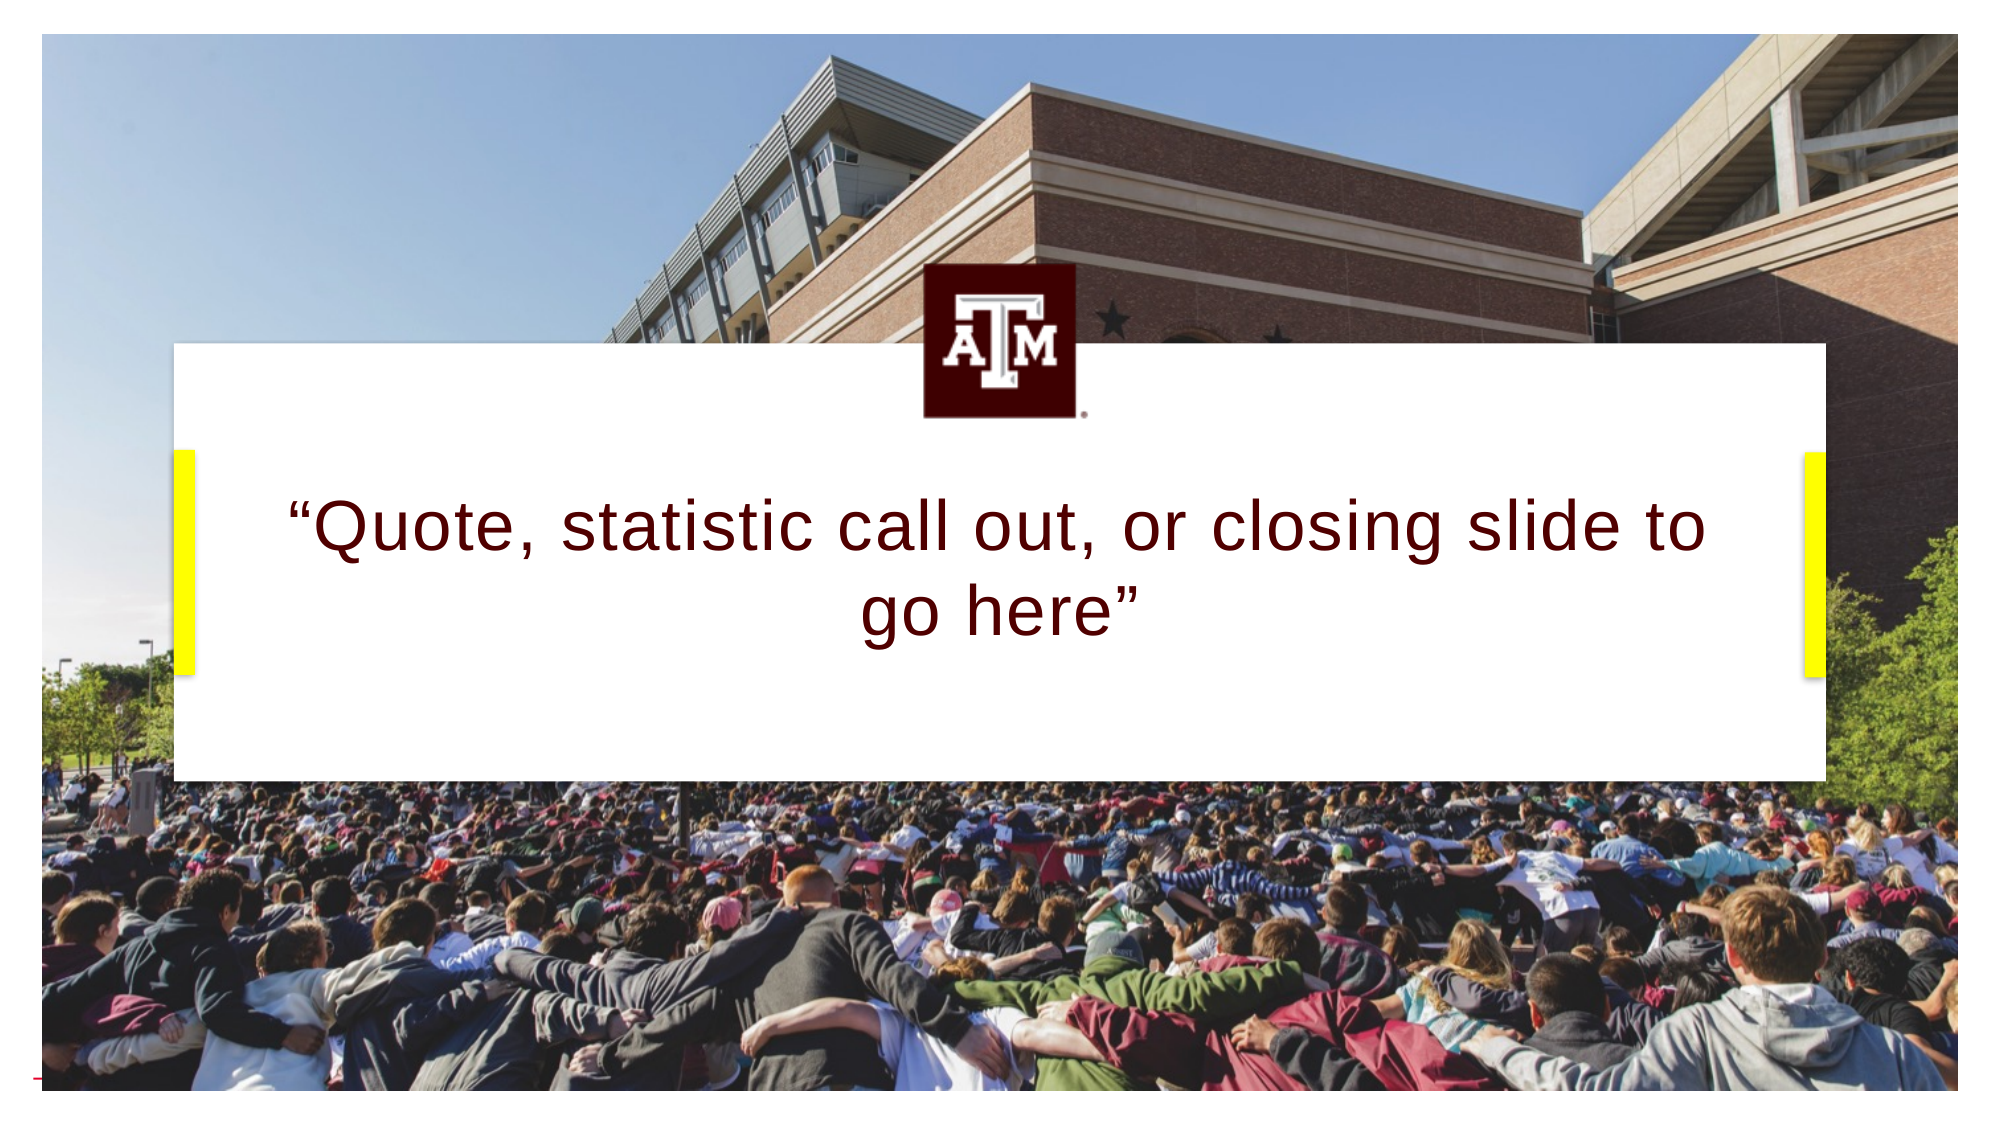

# “Quote, statistic call out, or closing slide to go here”